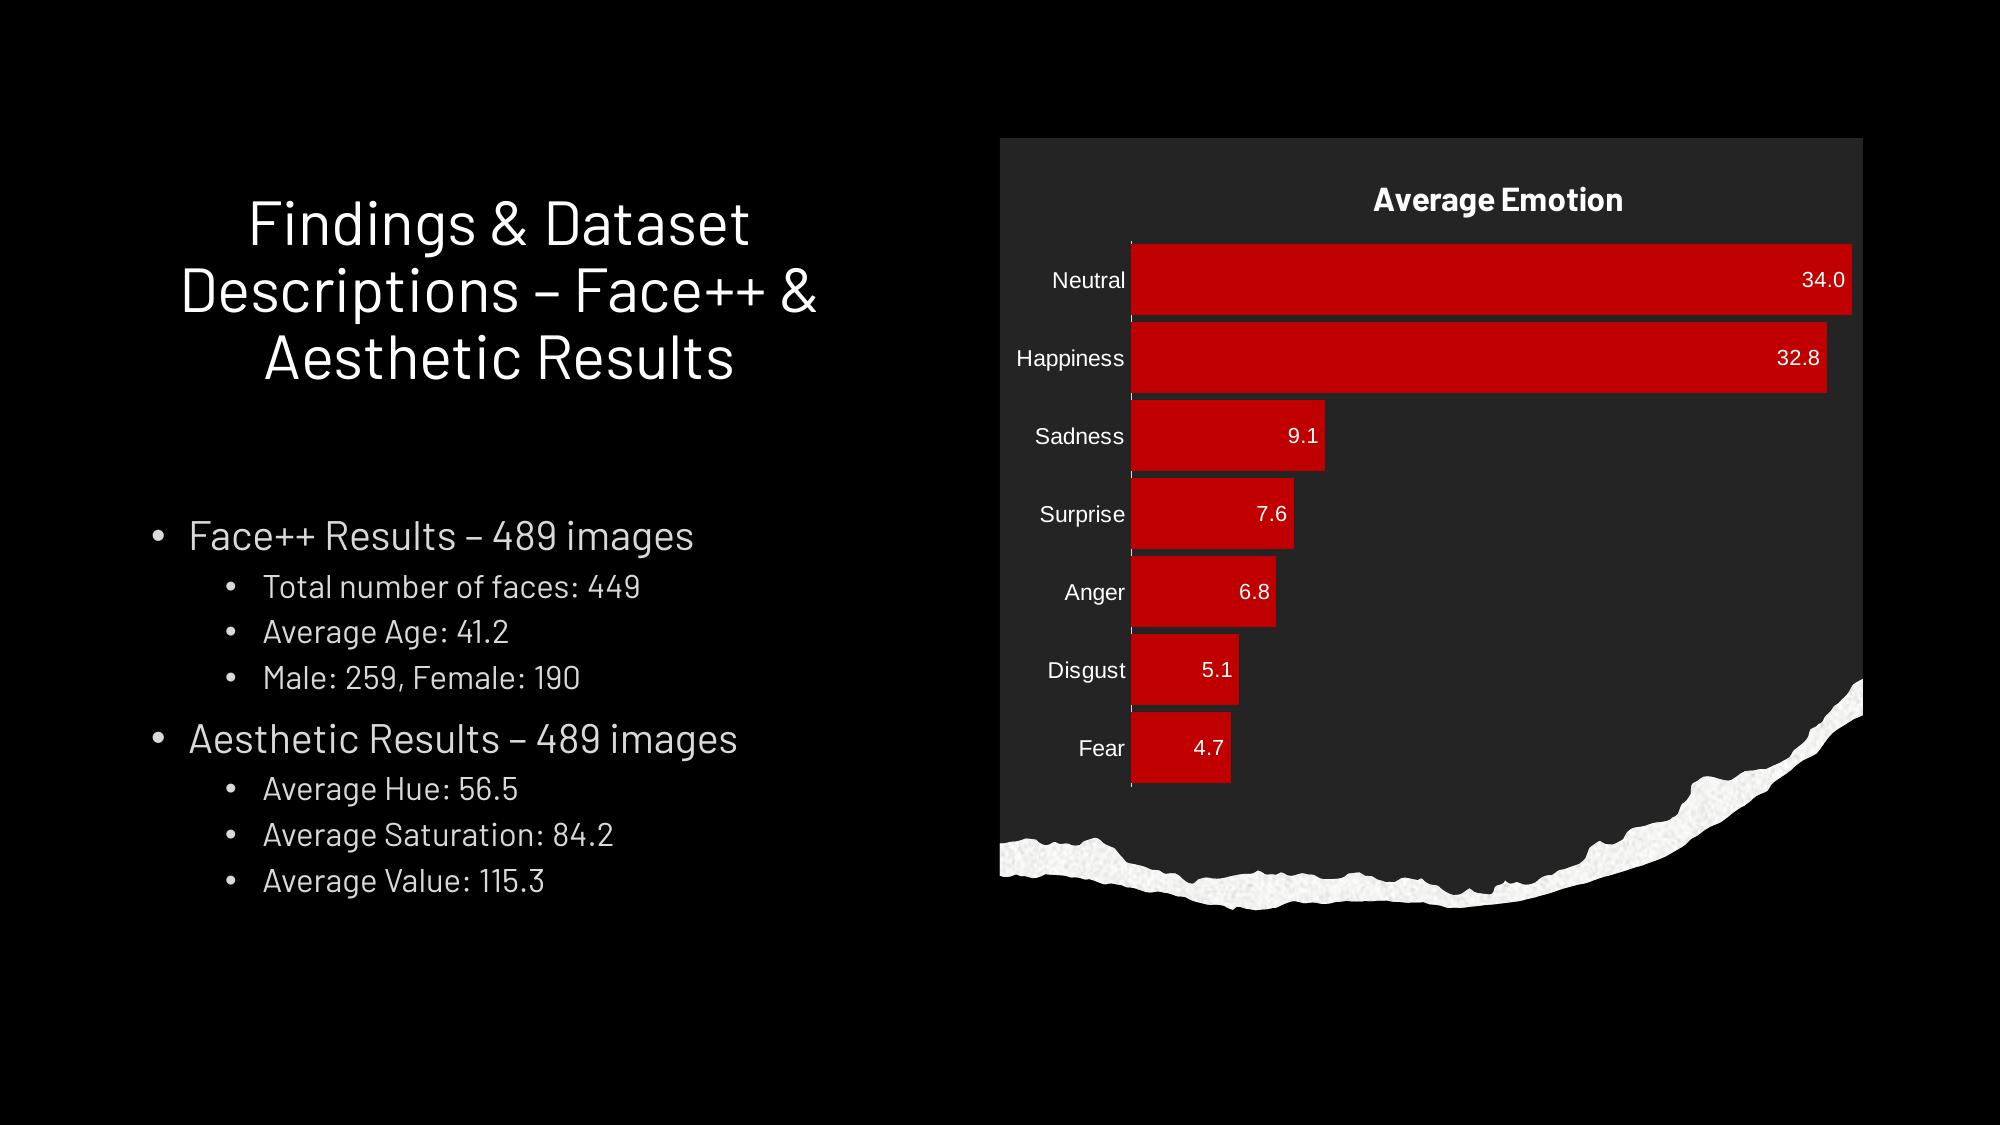

### Chart: Average Emotion

| Category |  |
|---|---|
| Fear | 4.678554809843398 |
| Disgust | 5.072623608017815 |
| Anger | 6.831185267857141 |
| Surprise | 7.643399103139013 |
| Sadness | 9.132218262806239 |
| Happiness | 32.77111830357143 |
| Neutral | 33.952794642857164 |
# Findings & Dataset Descriptions – Face++ & Aesthetic Results
Face++ Results – 489 images
Total number of faces: 449
Average Age: 41.2
Male: 259, Female: 190
Aesthetic Results – 489 images
Average Hue: 56.5
Average Saturation: 84.2
Average Value: 115.3